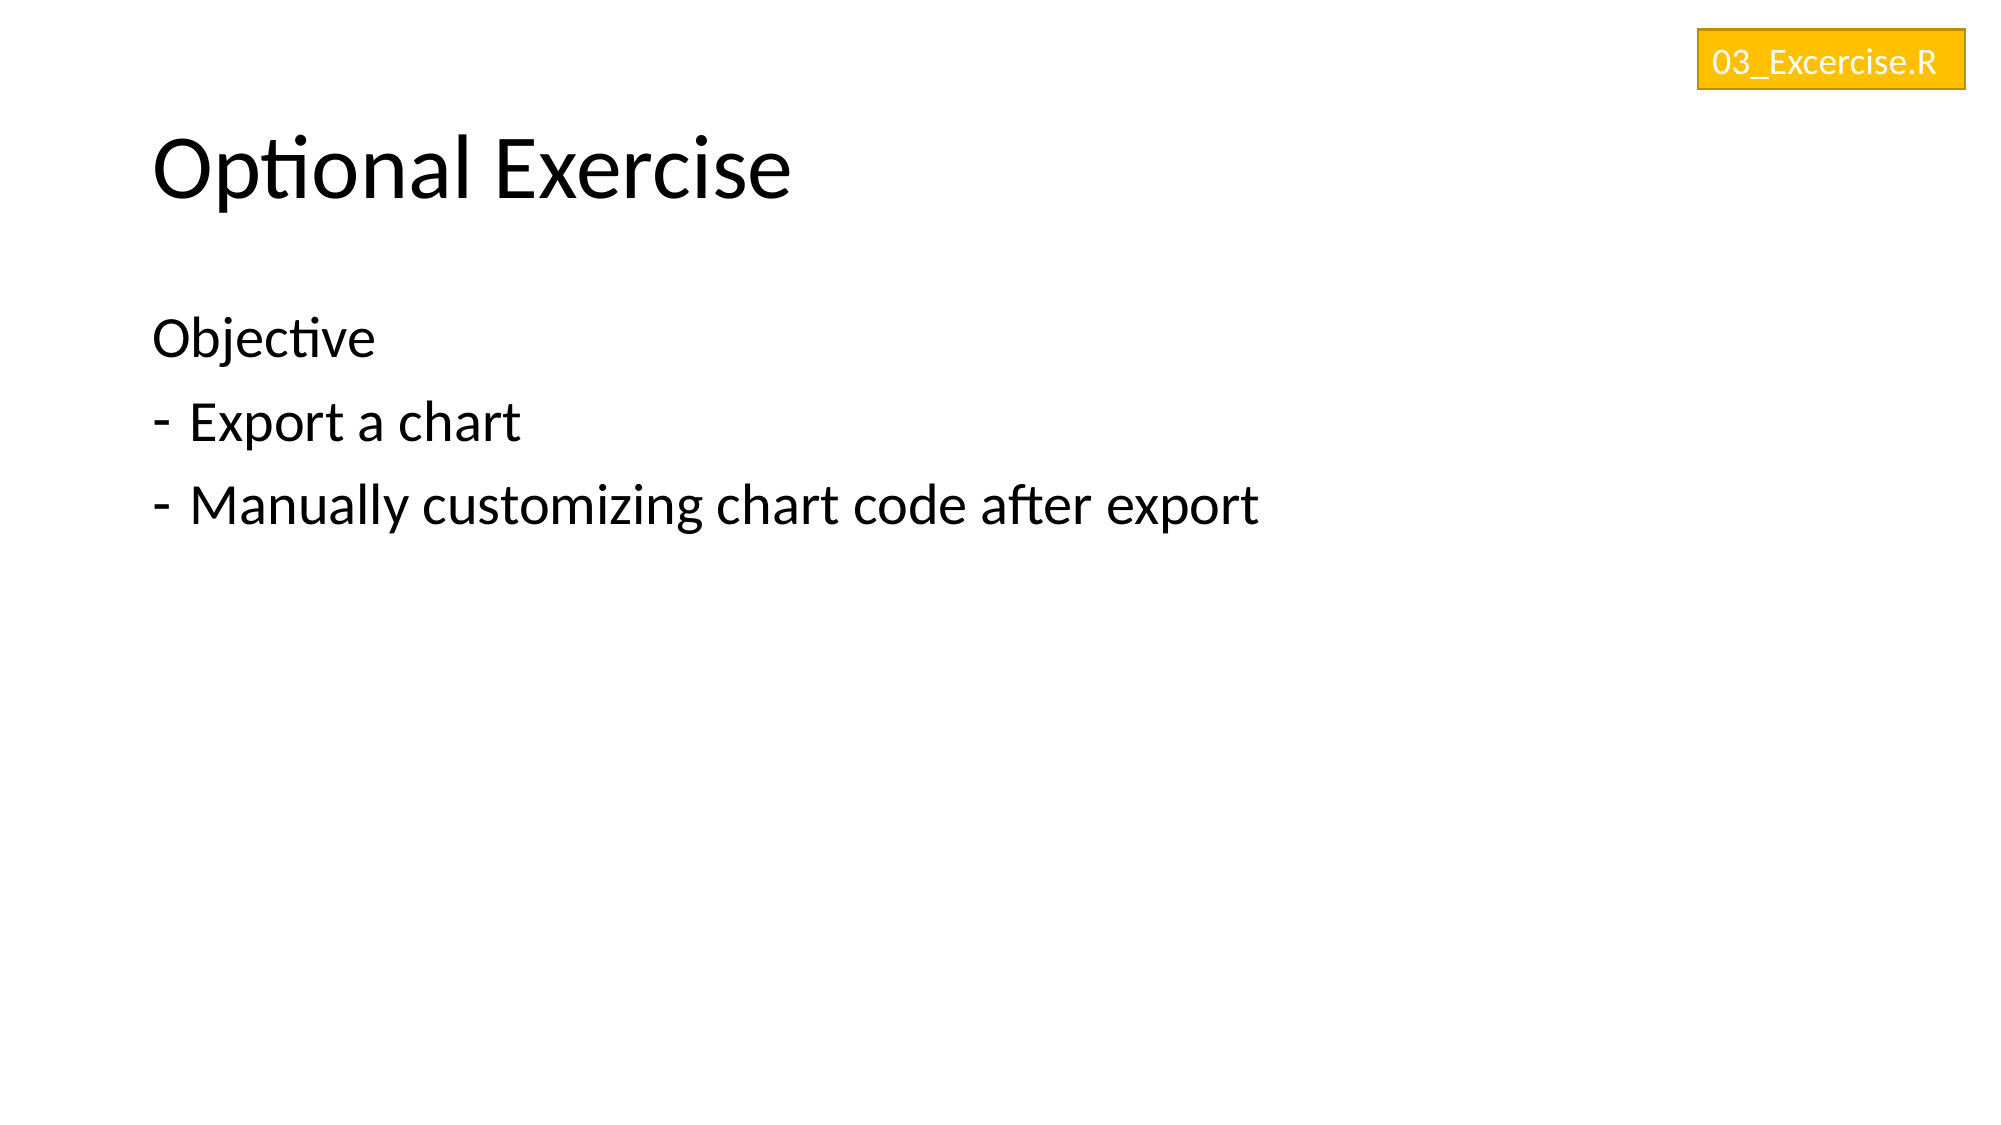

03_Excercise.R
# Optional Exercise
Objective
Export a chart
Manually customizing chart code after export